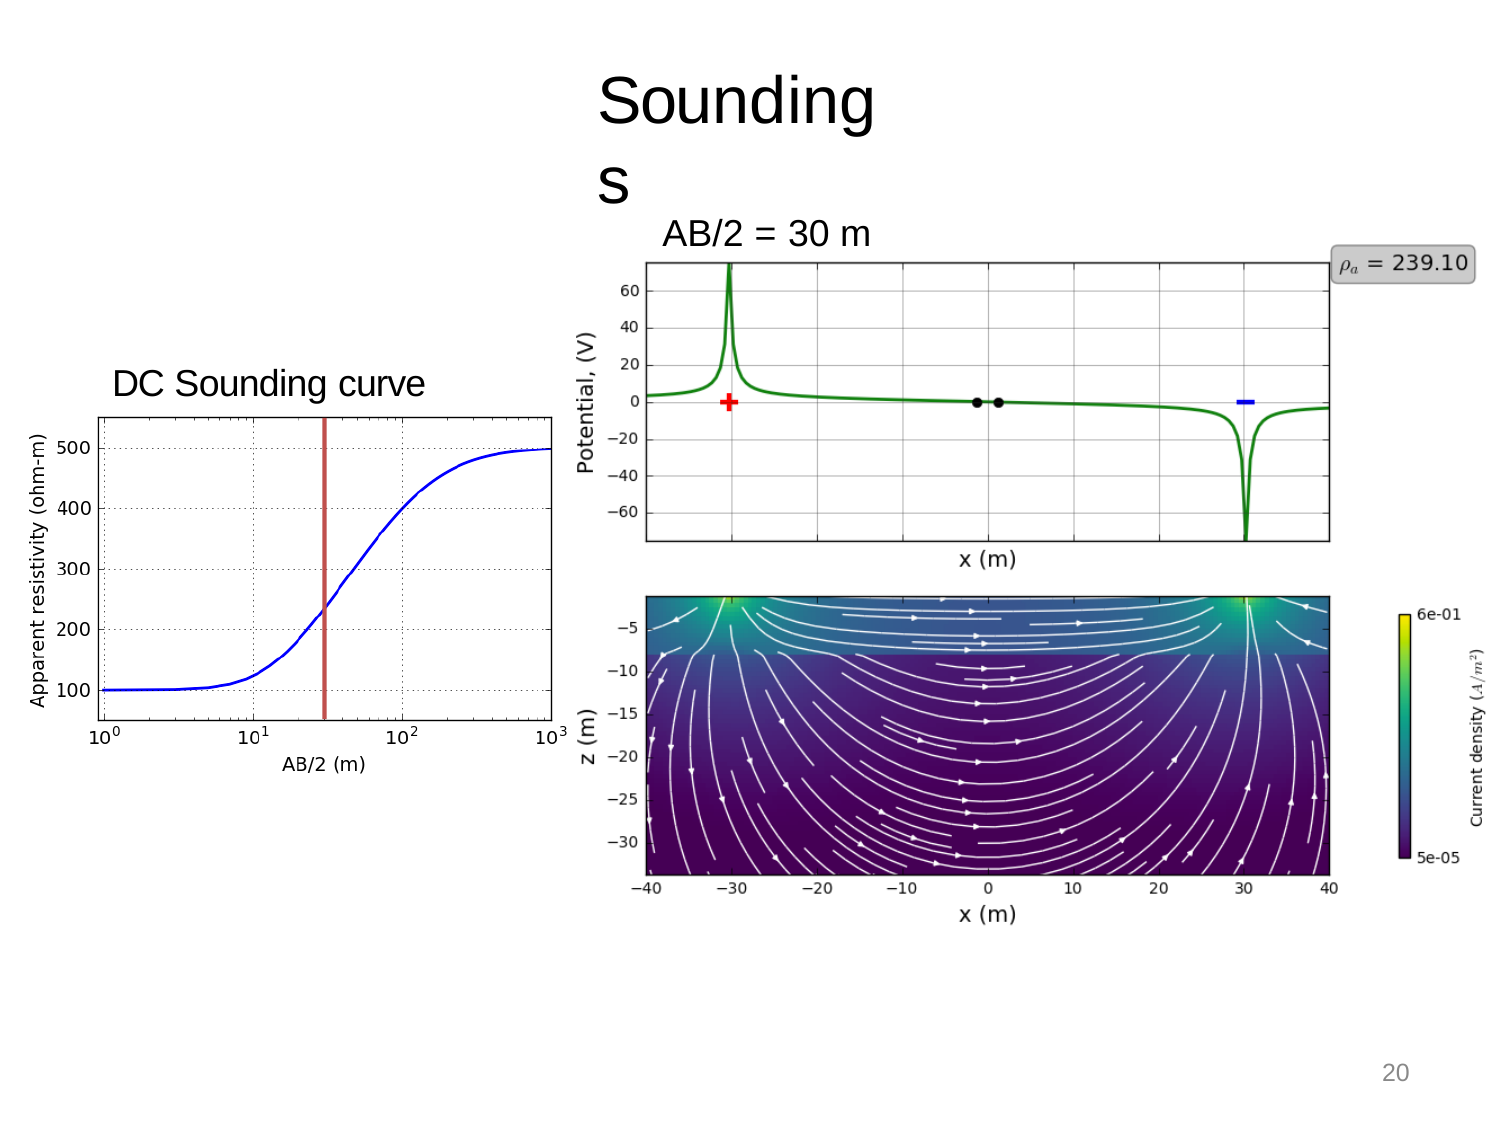

# Soundings
AB/2 = 30 m

DC Sounding curve

20